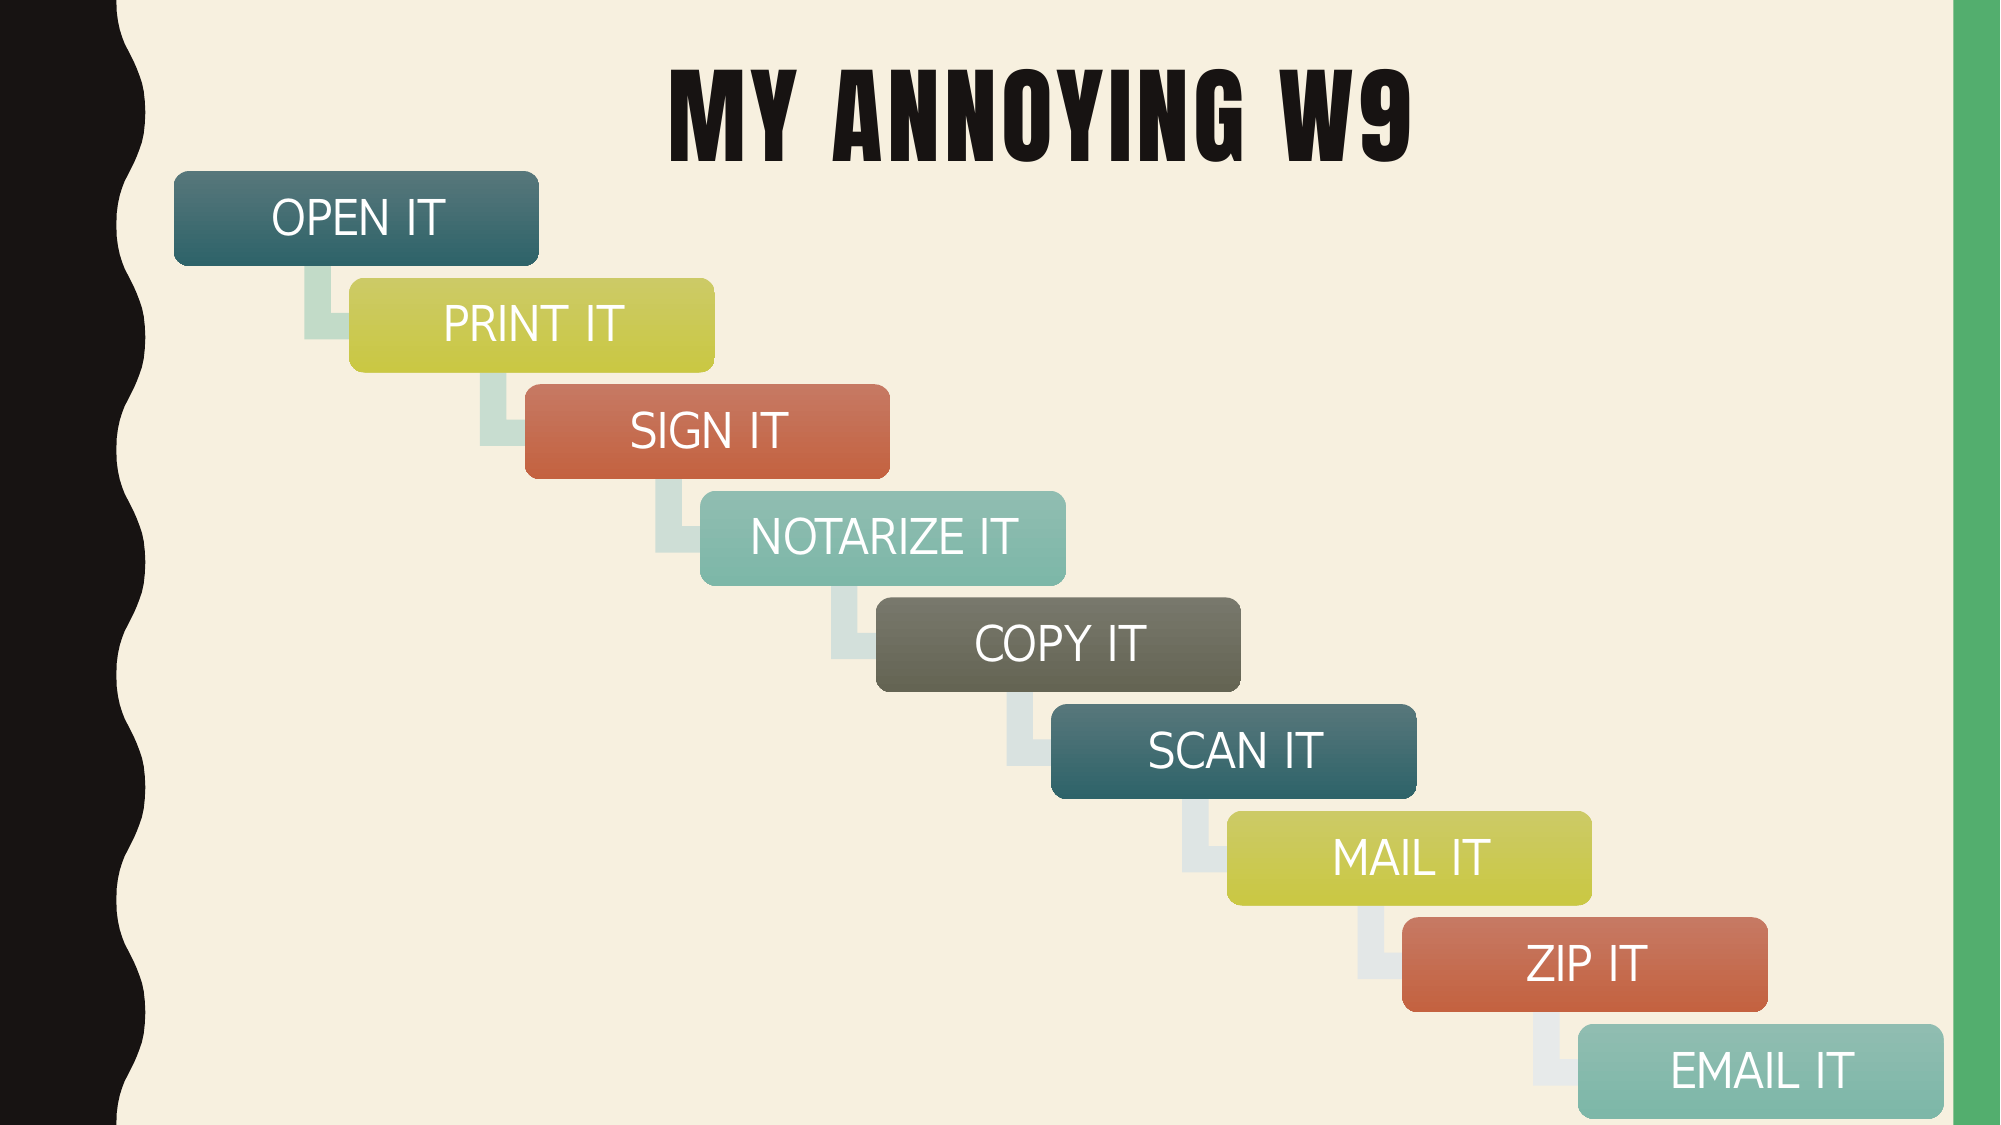

# MY ANNOYING W9
OPEN IT
PRINT IT
SIGN IT
NOTARIZE IT
COPY IT
SCAN IT
MAIL IT
ZIP IT
EMAIL IT